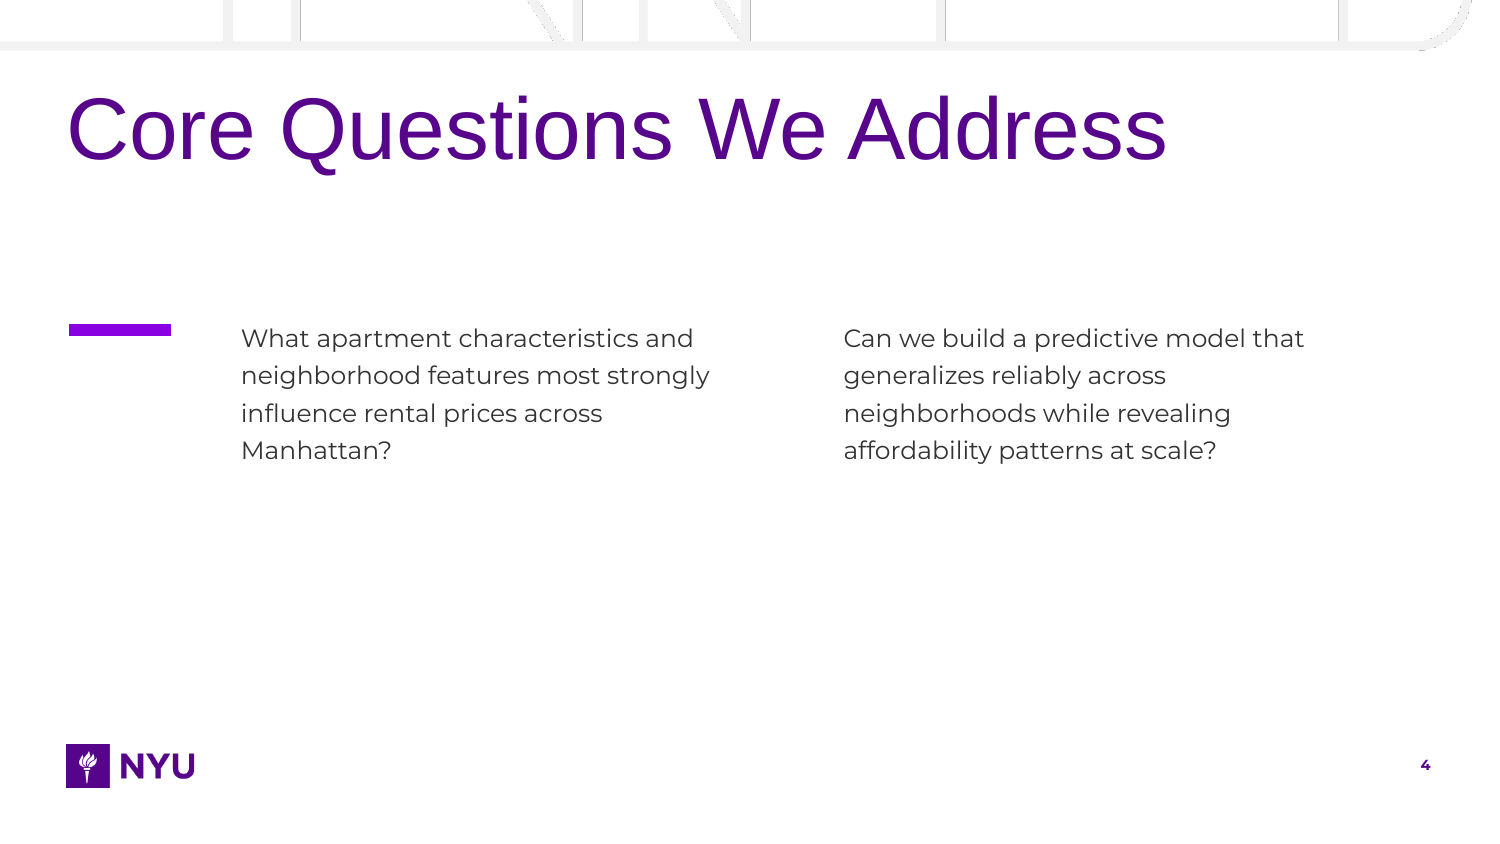

# Core Questions We Address
What apartment characteristics and neighborhood features most strongly influence rental prices across Manhattan?
Can we build a predictive model that generalizes reliably across neighborhoods while revealing affordability patterns at scale?